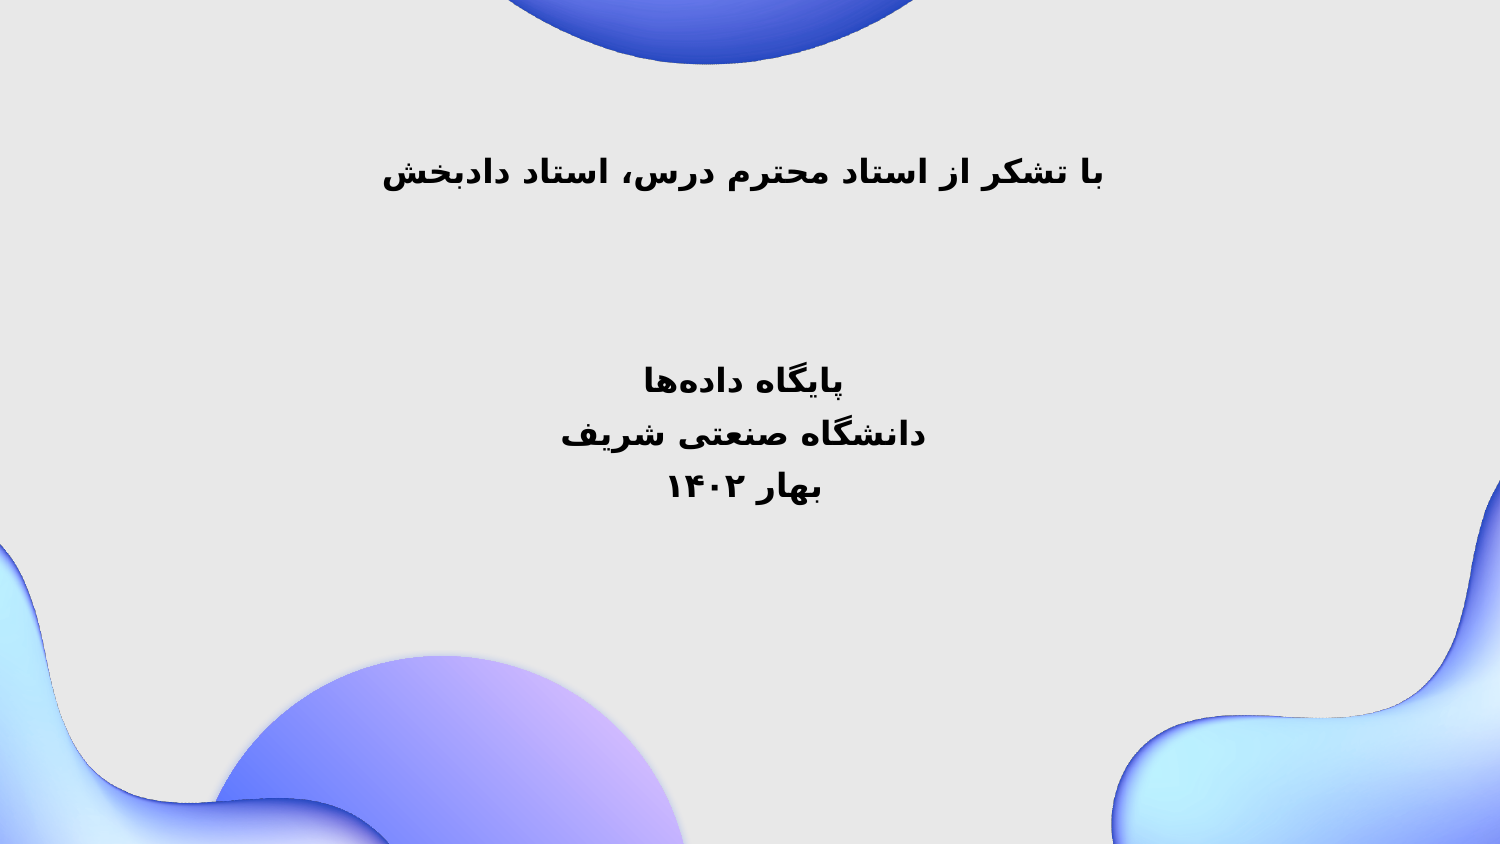

با تشکر از استاد محترم درس، استاد دادبخش

پایگاه داده‌ها
دانشگاه صنعتی شریف
بهار ۱۴۰۲